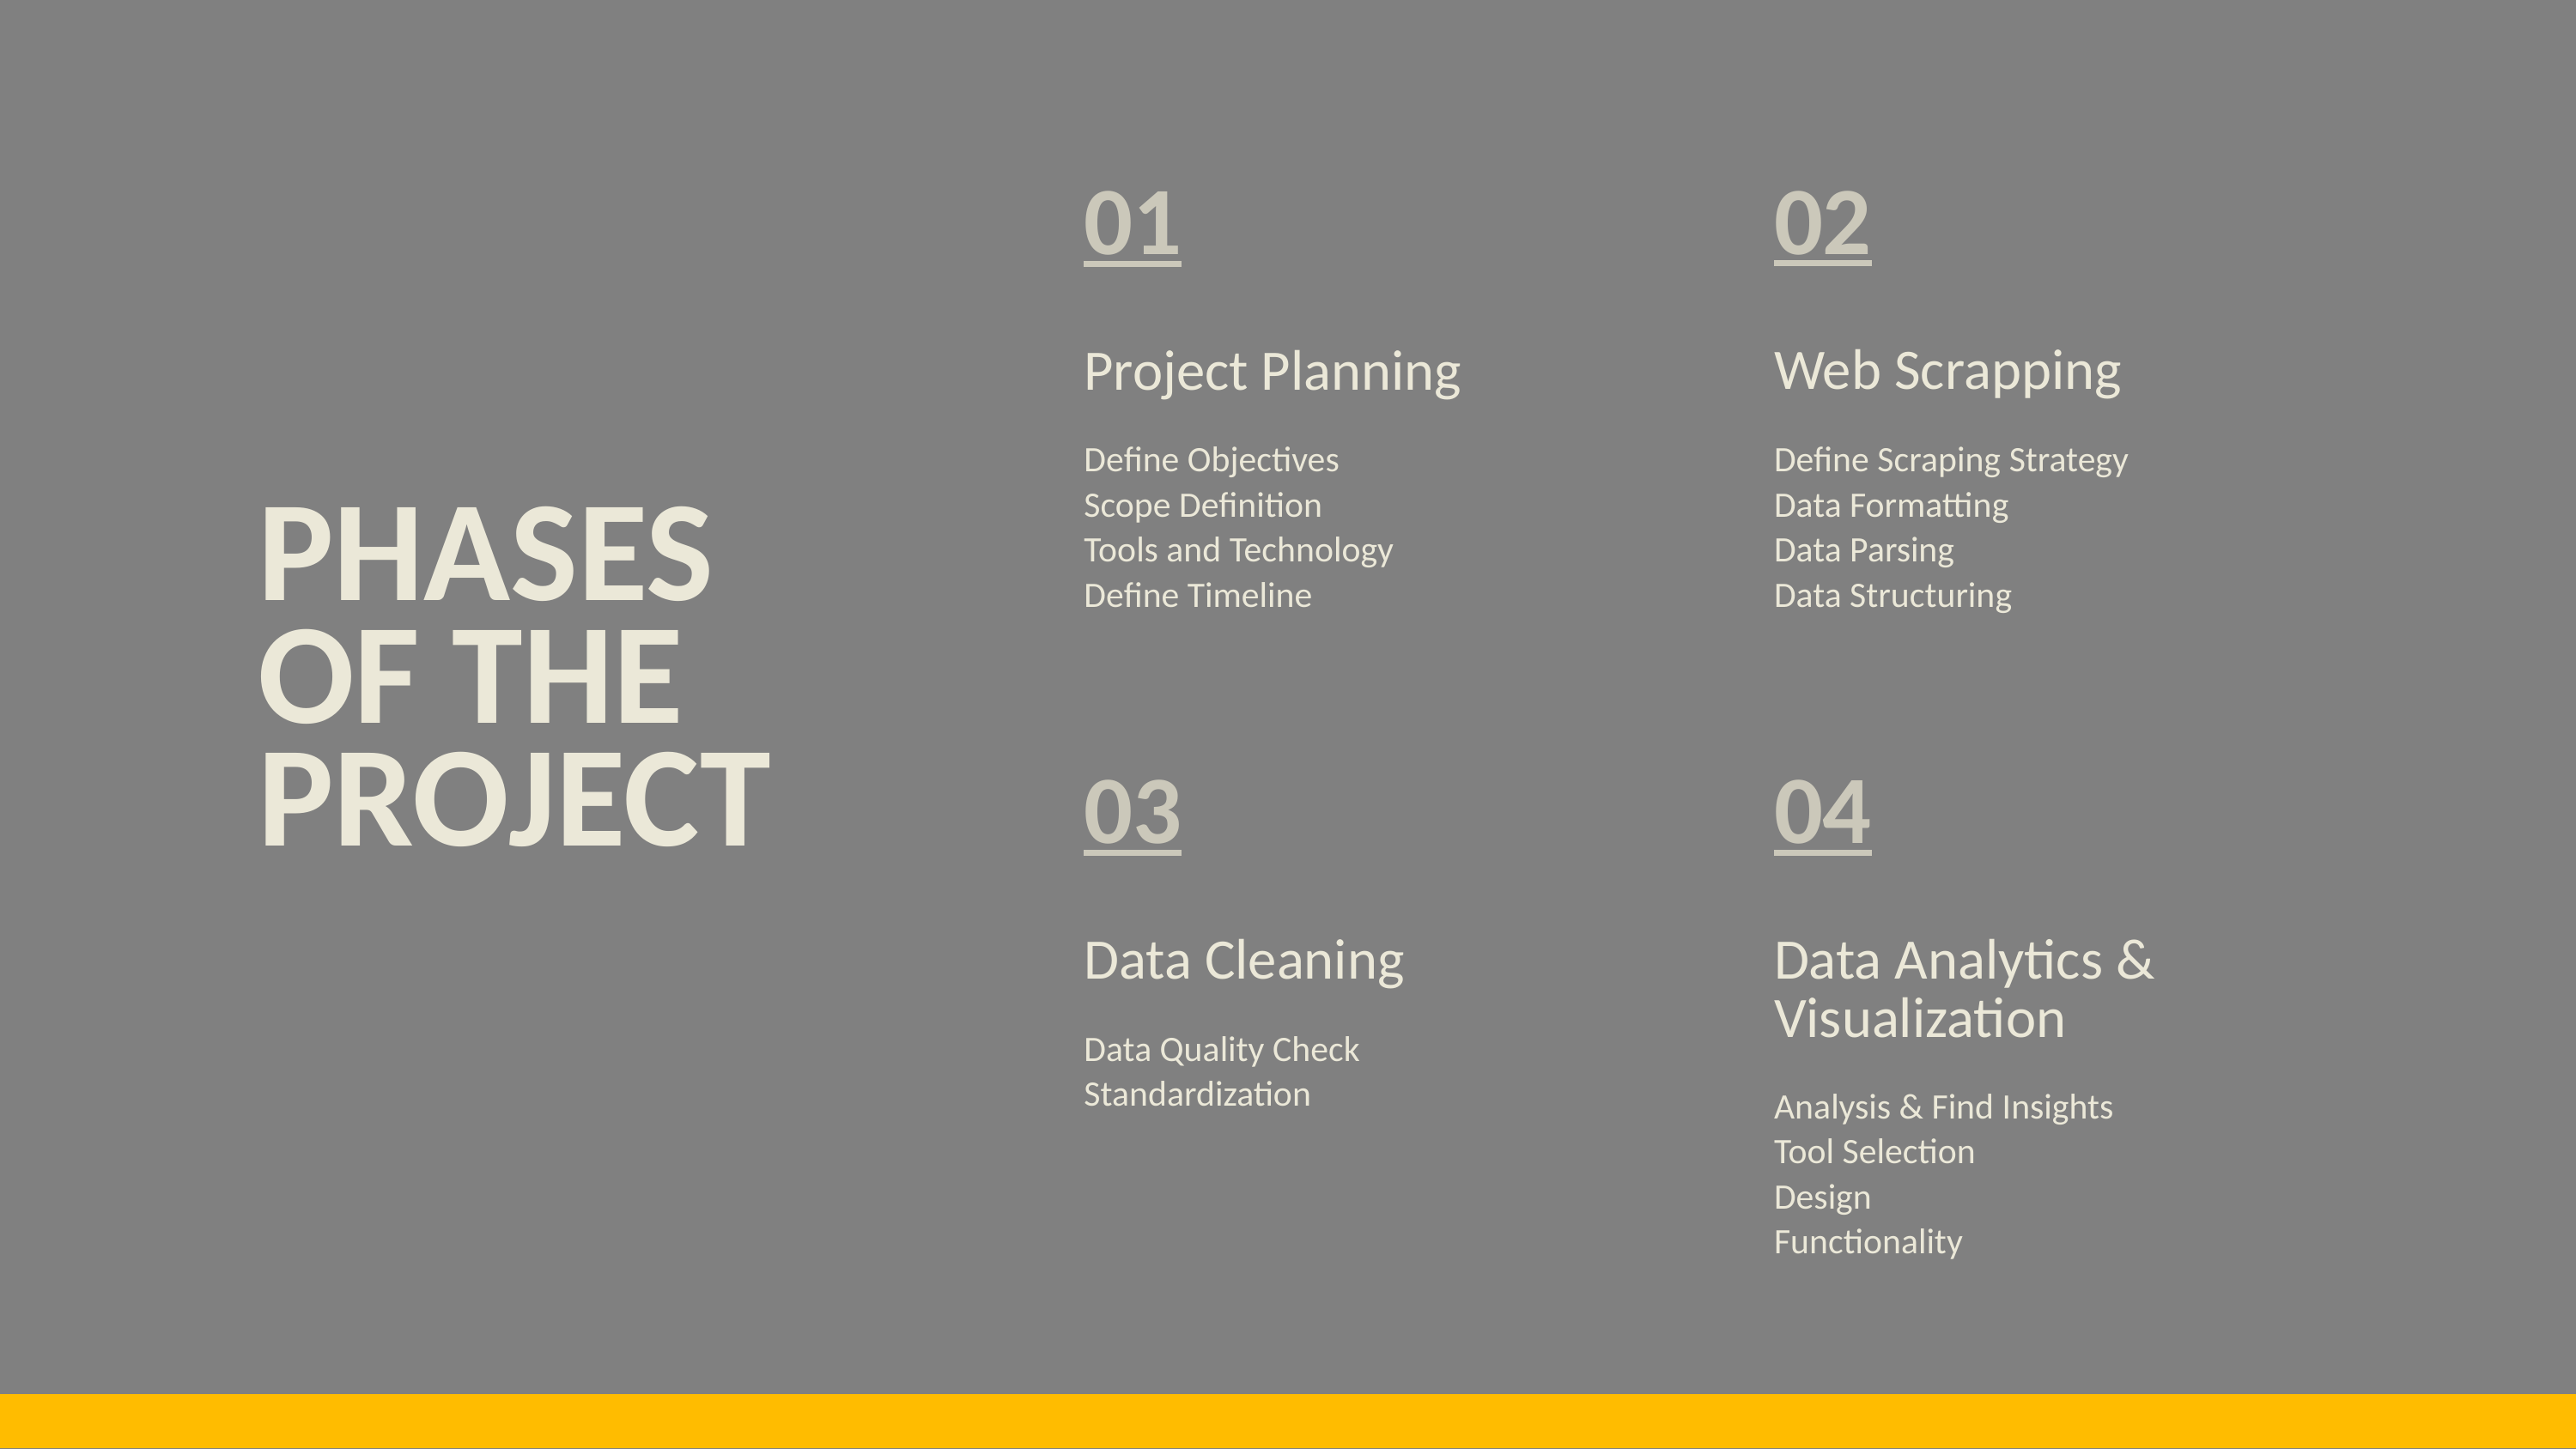

02
Web Scrapping
Define Scraping Strategy
Data Formatting
Data Parsing
Data Structuring
01
Project Planning
Define Objectives
Scope Definition
Tools and Technology
Define Timeline
PHASES
OF THE
PROJECT
04
Data Analytics & Visualization
Analysis & Find Insights
Tool Selection
Design
Functionality
03
Data Cleaning
Data Quality Check
Standardization